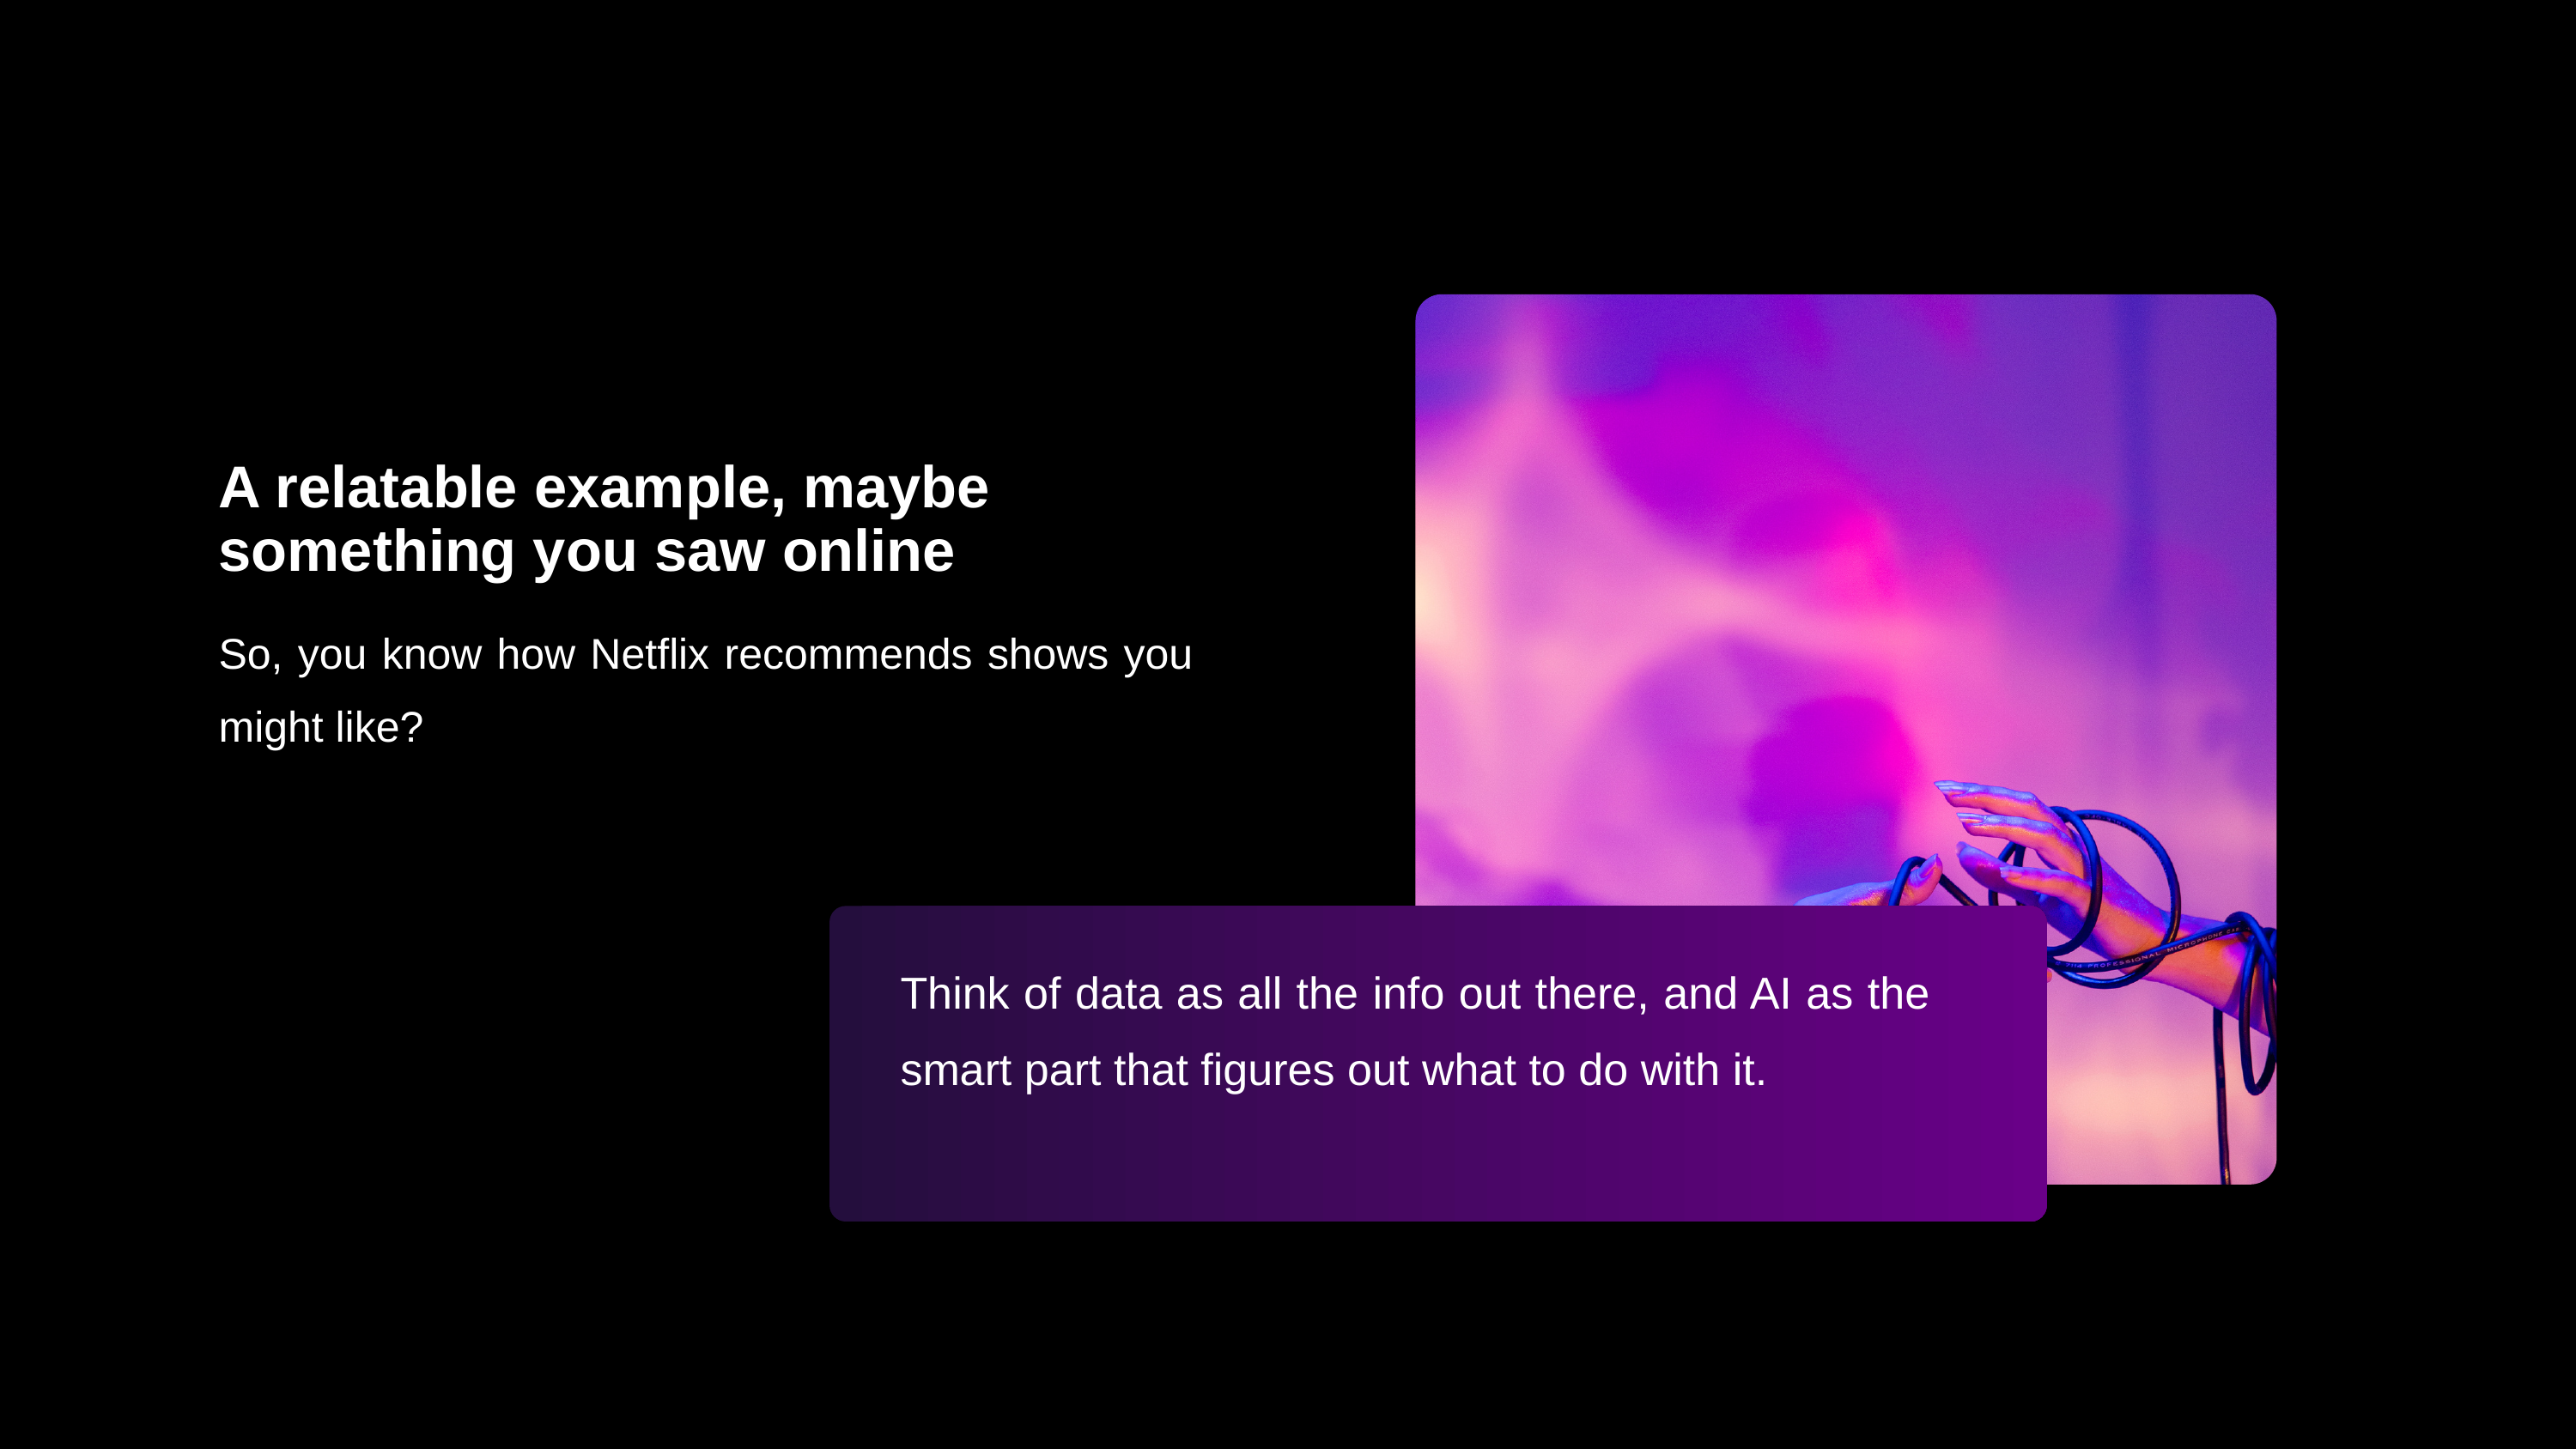

A relatable example, maybe something you saw online
So, you know how Netflix recommends shows you might like?

Think of data as all the info out there, and AI as the smart part that figures out what to do with it.